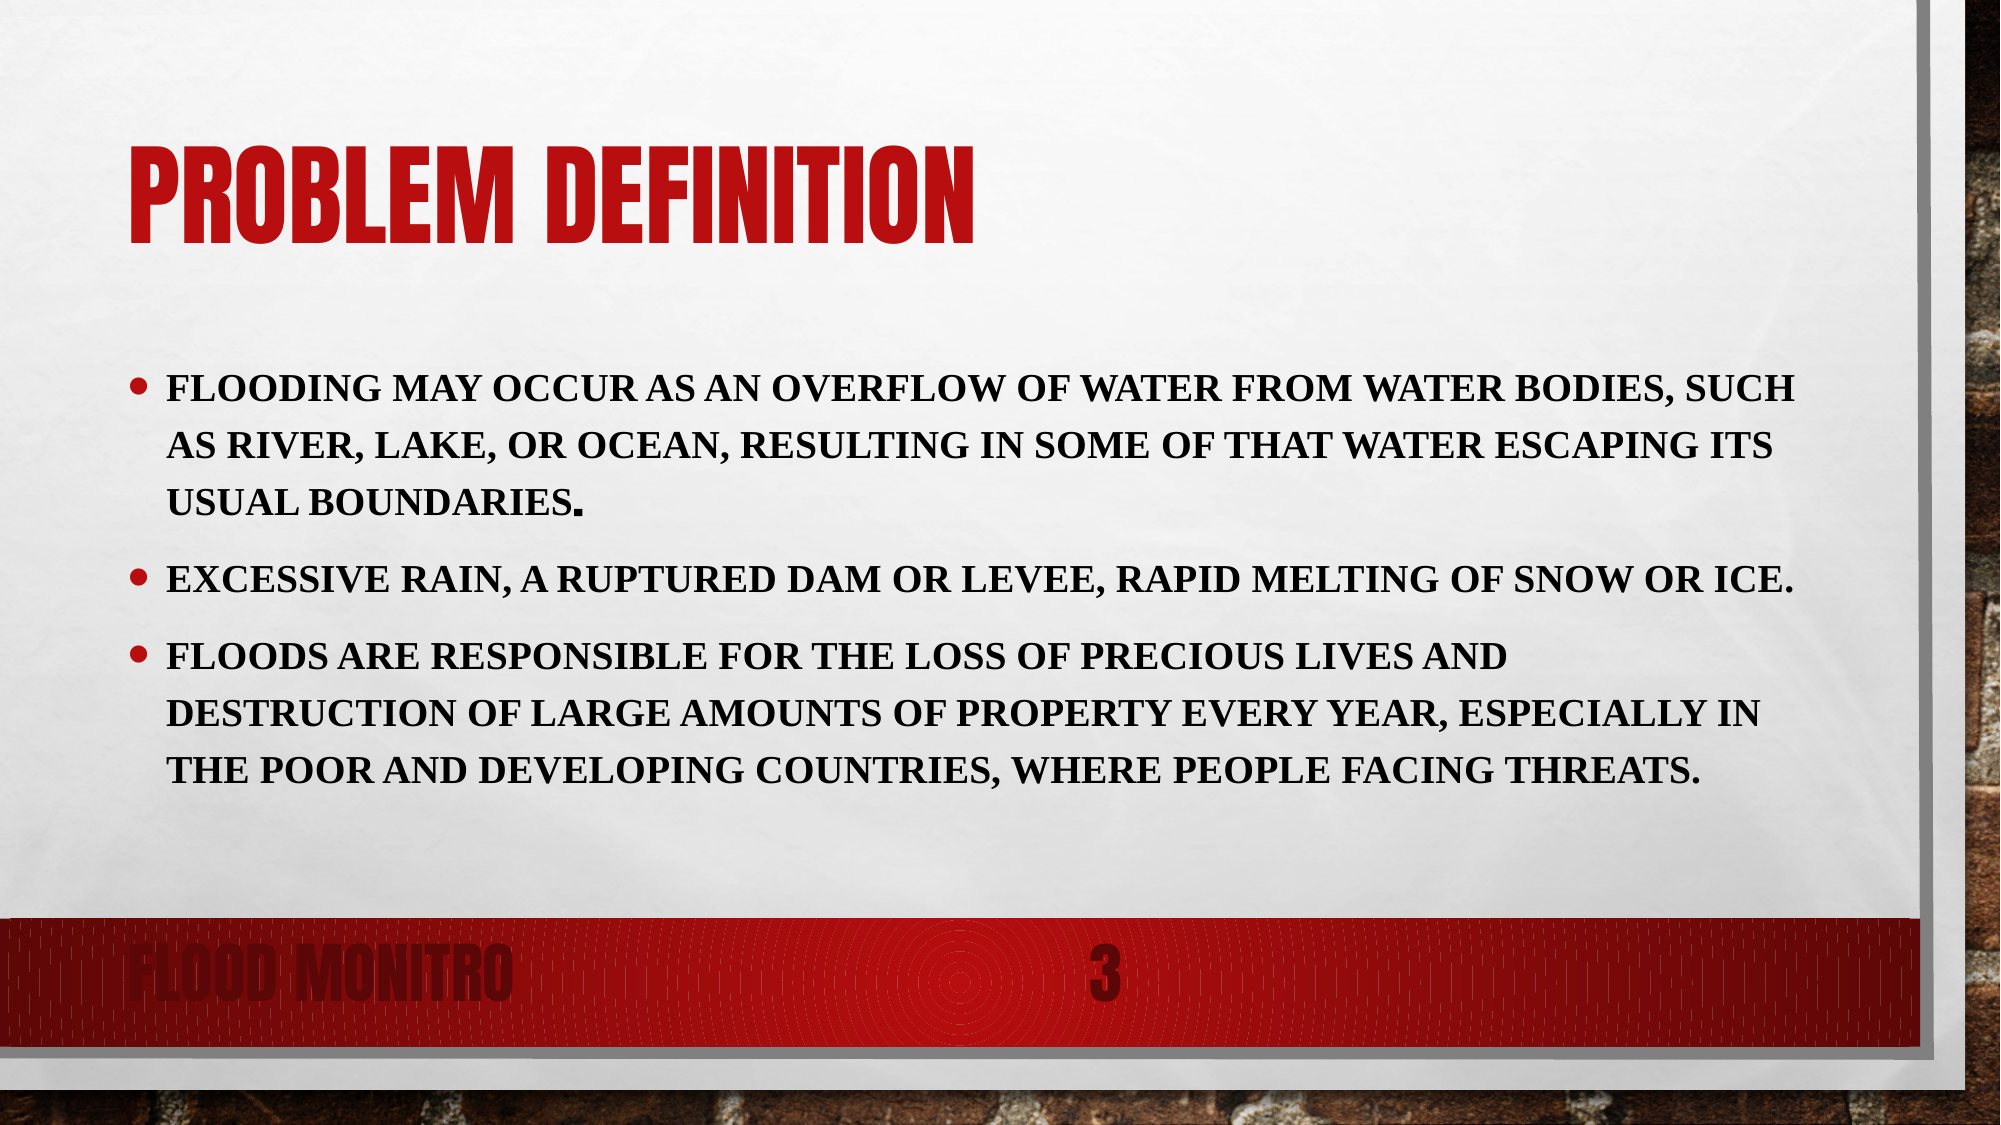

# Problem definition
Flooding may occur as an overflow of water from water bodies, such as river, lake, or ocean, resulting in some of that water escaping its usual boundaries.
Excessive rain, a ruptured dam or levee, rapid melting of snow or ice.
Floods are responsible for the loss of precious lives and destruction of large amounts of property every year, especially in the poor and developing countries, where people facing threats.

FLOOD MONITRO
3